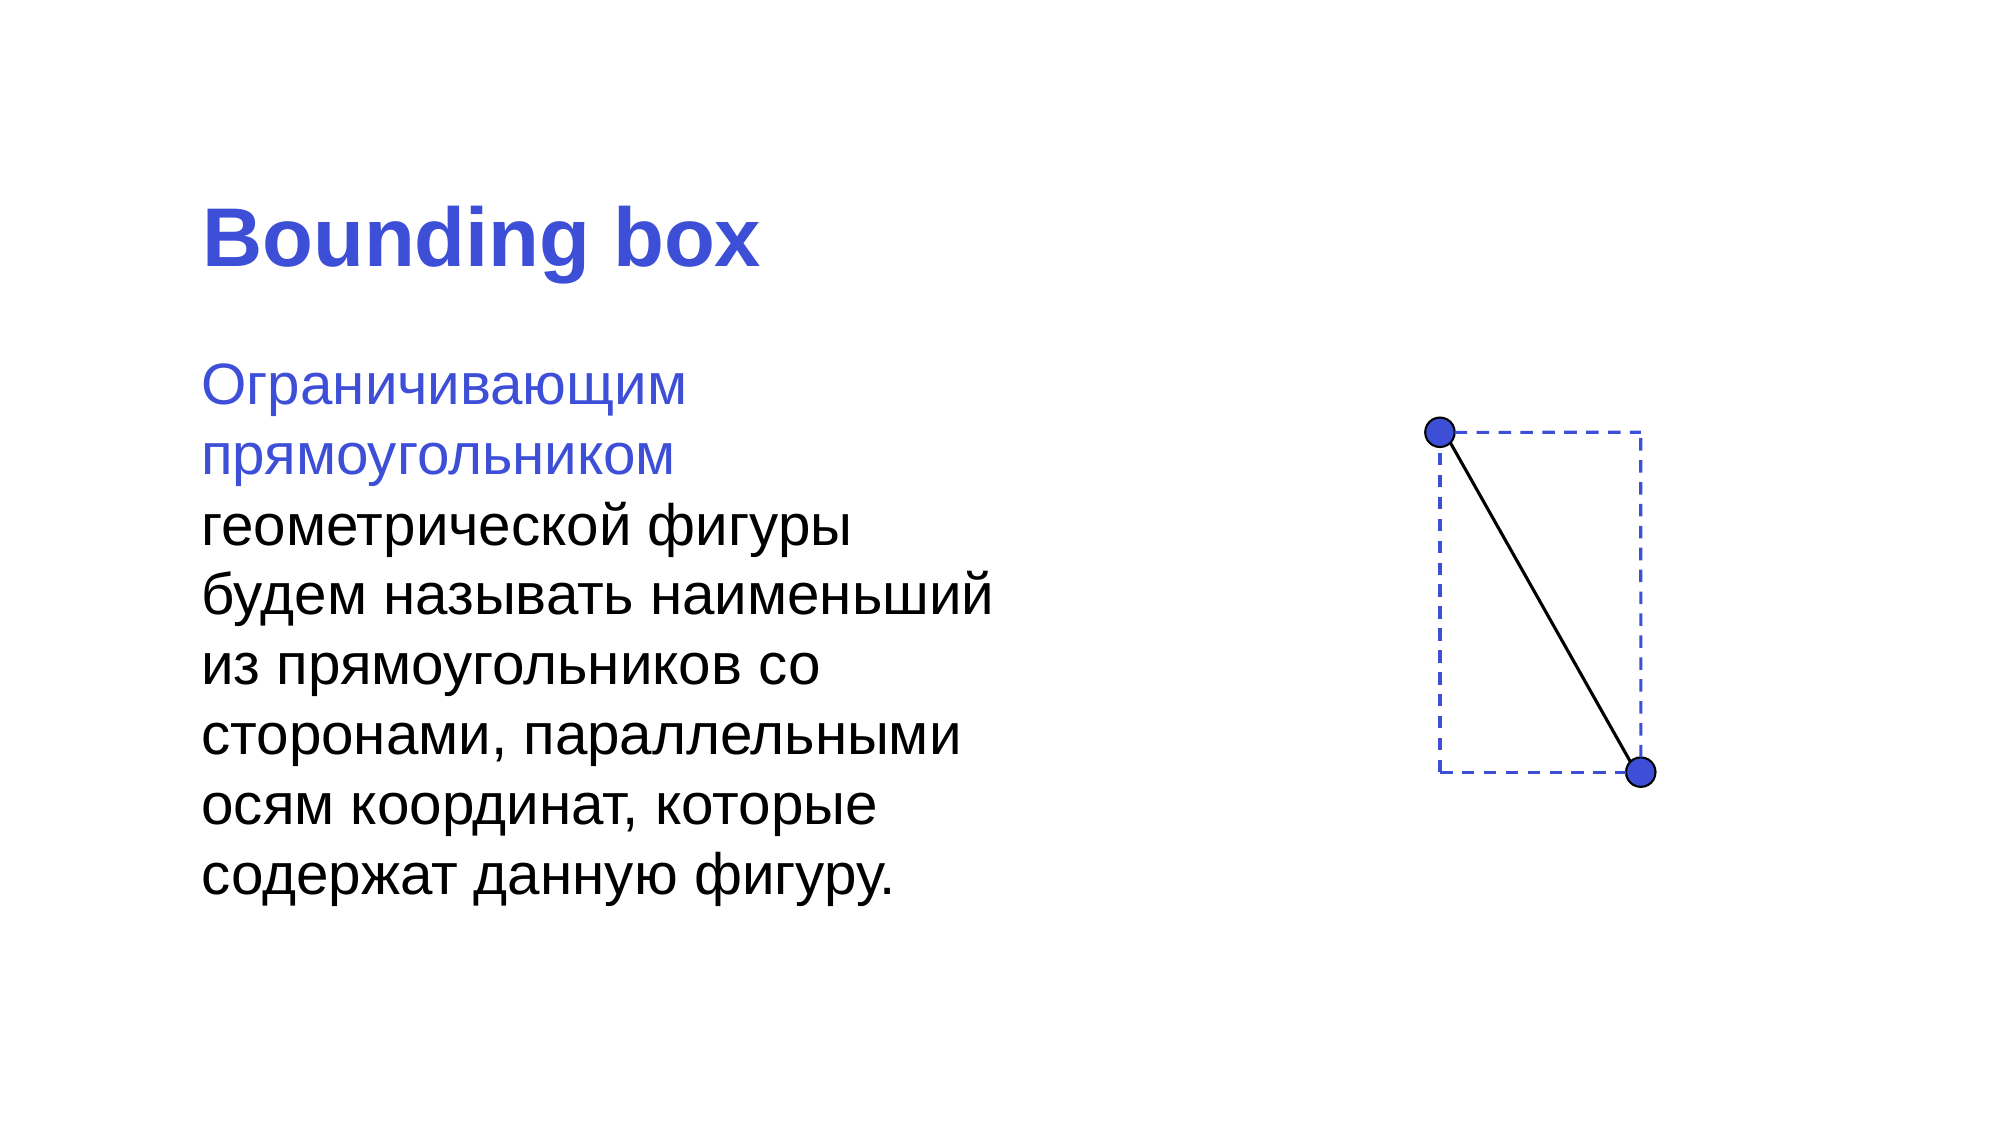

Bounding box
Ограничивающим прямоугольником геометрической фигуры
будем называть наименьший из прямоугольников со сторонами, параллельными осям координат, которые содержат данную фигуру.